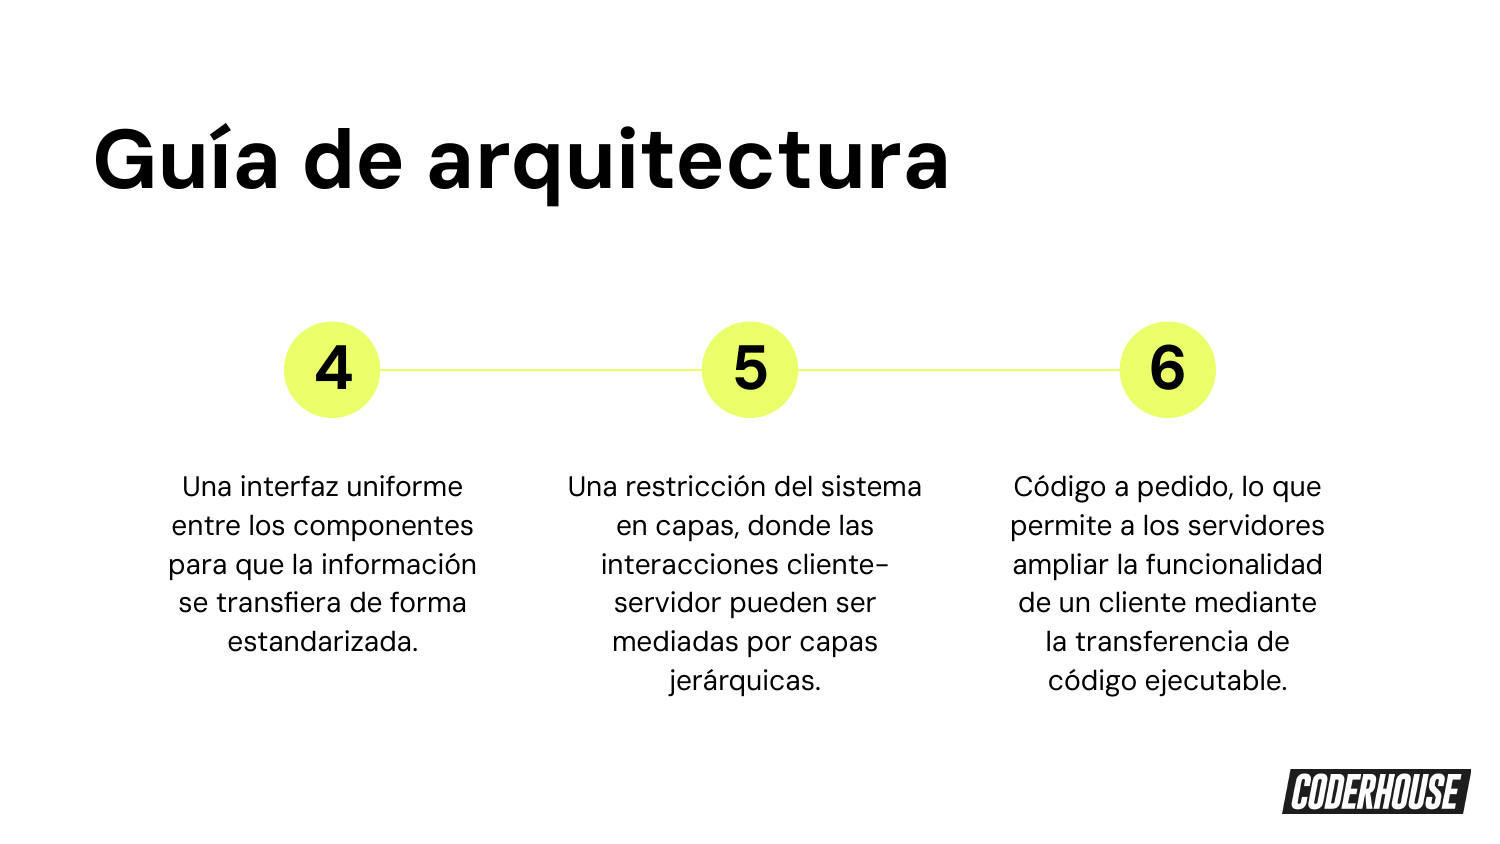

Guía de arquitectura
4
5
6

Una interfaz uniforme entre los componentes para que la información se transfiera de forma estandarizada.

Una restricción del sistema en capas, donde las interacciones cliente-servidor pueden ser mediadas por capas jerárquicas.
Código a pedido, lo que permite a los servidores ampliar la funcionalidad de un cliente mediante la transferencia de código ejecutable.